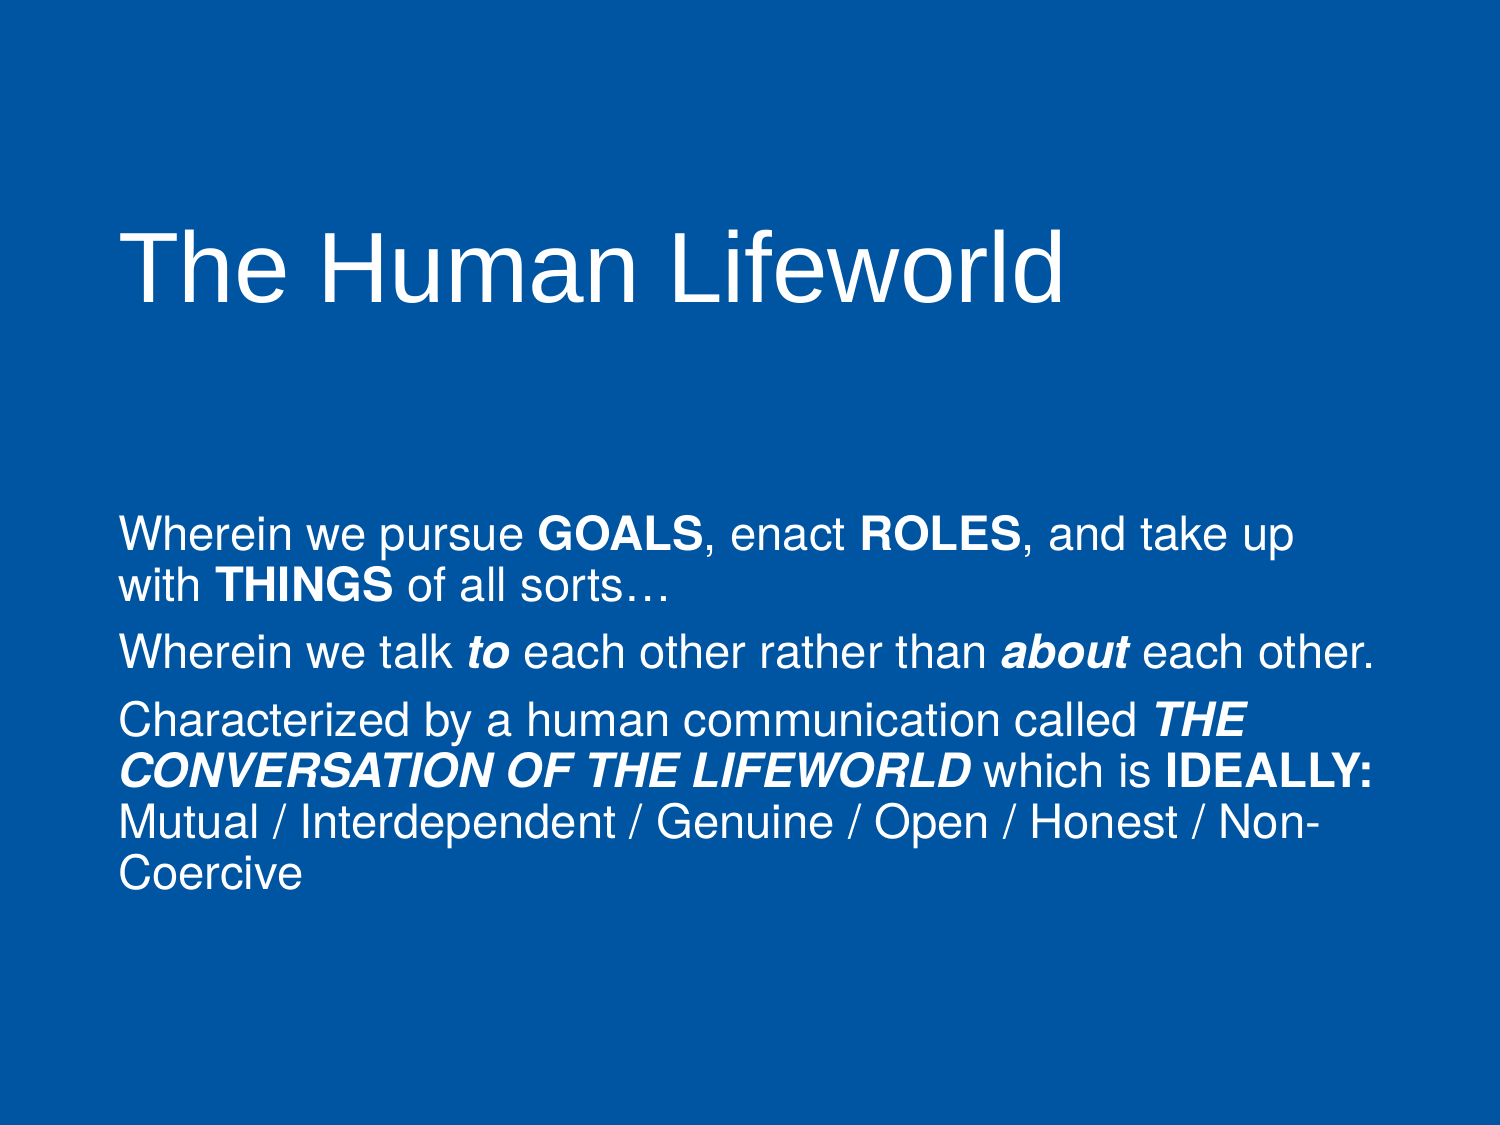

# The Human Lifeworld
Wherein we pursue GOALS, enact ROLES, and take up with THINGS of all sorts…
Wherein we talk to each other rather than about each other.
Characterized by a human communication called THE CONVERSATION OF THE LIFEWORLD which is IDEALLY: Mutual / Interdependent / Genuine / Open / Honest / Non-Coercive